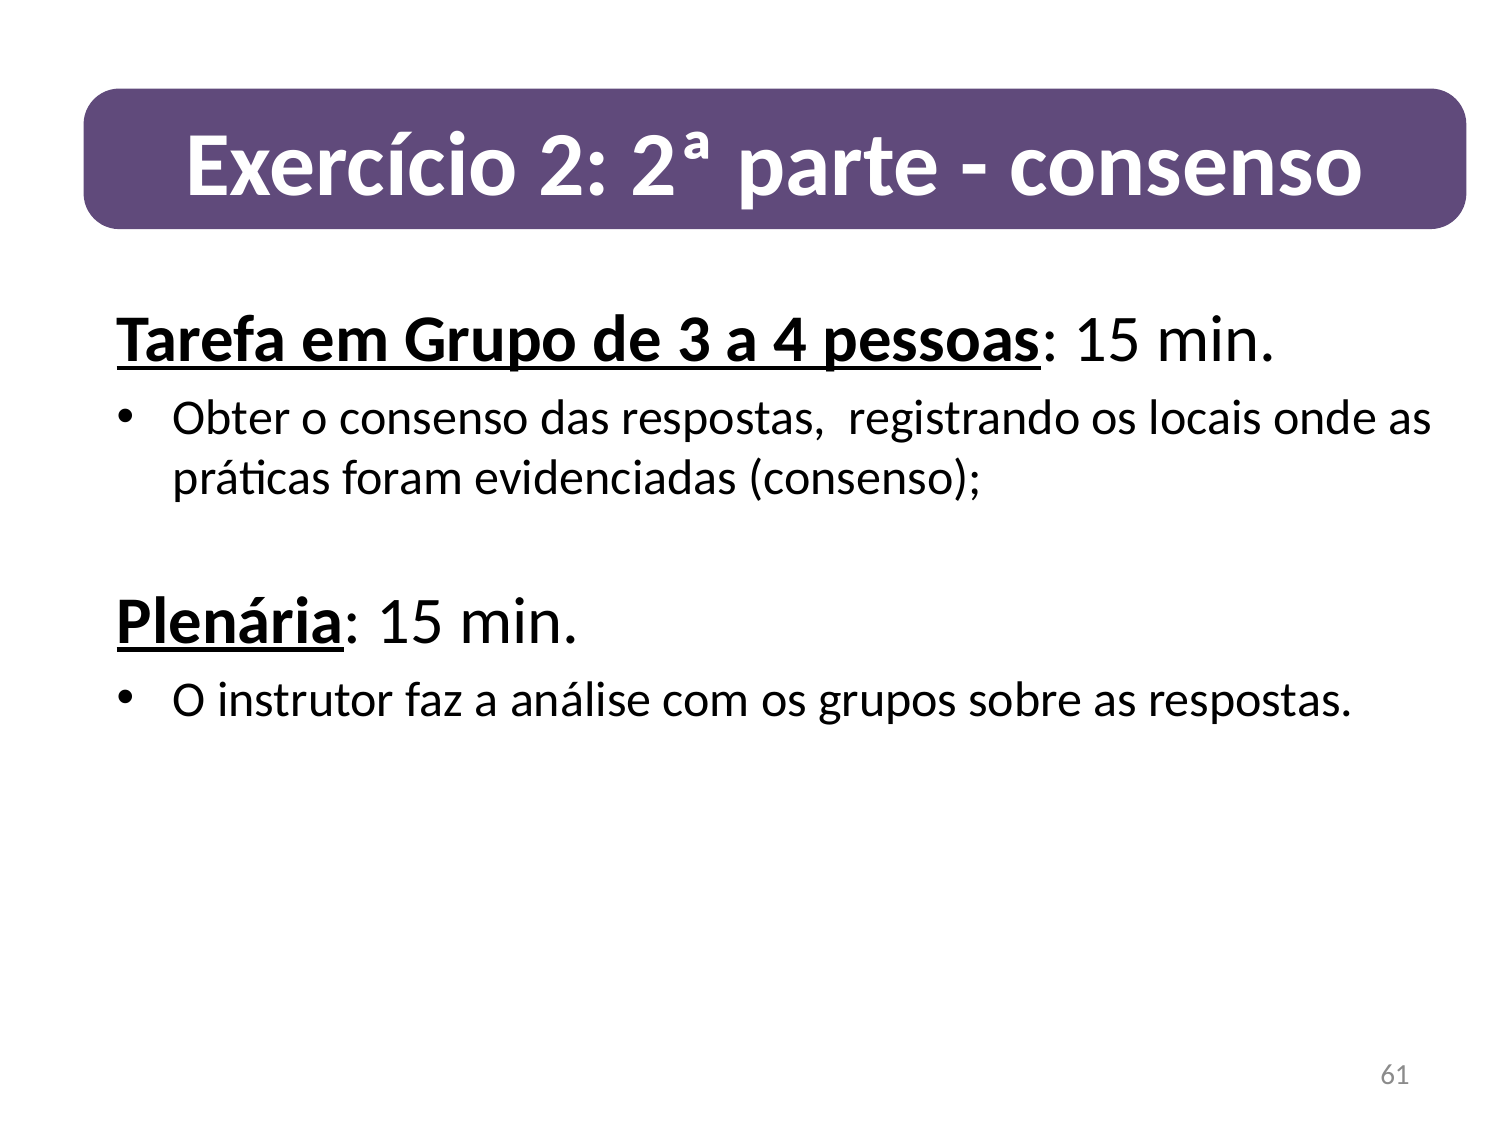

Exercício 2: 2ª parte - consenso
Tarefa em Grupo de 3 a 4 pessoas: 15 min.
Obter o consenso das respostas,  registrando os locais onde as práticas foram evidenciadas (consenso);

Plenária: 15 min.
O instrutor faz a análise com os grupos sobre as respostas.
61